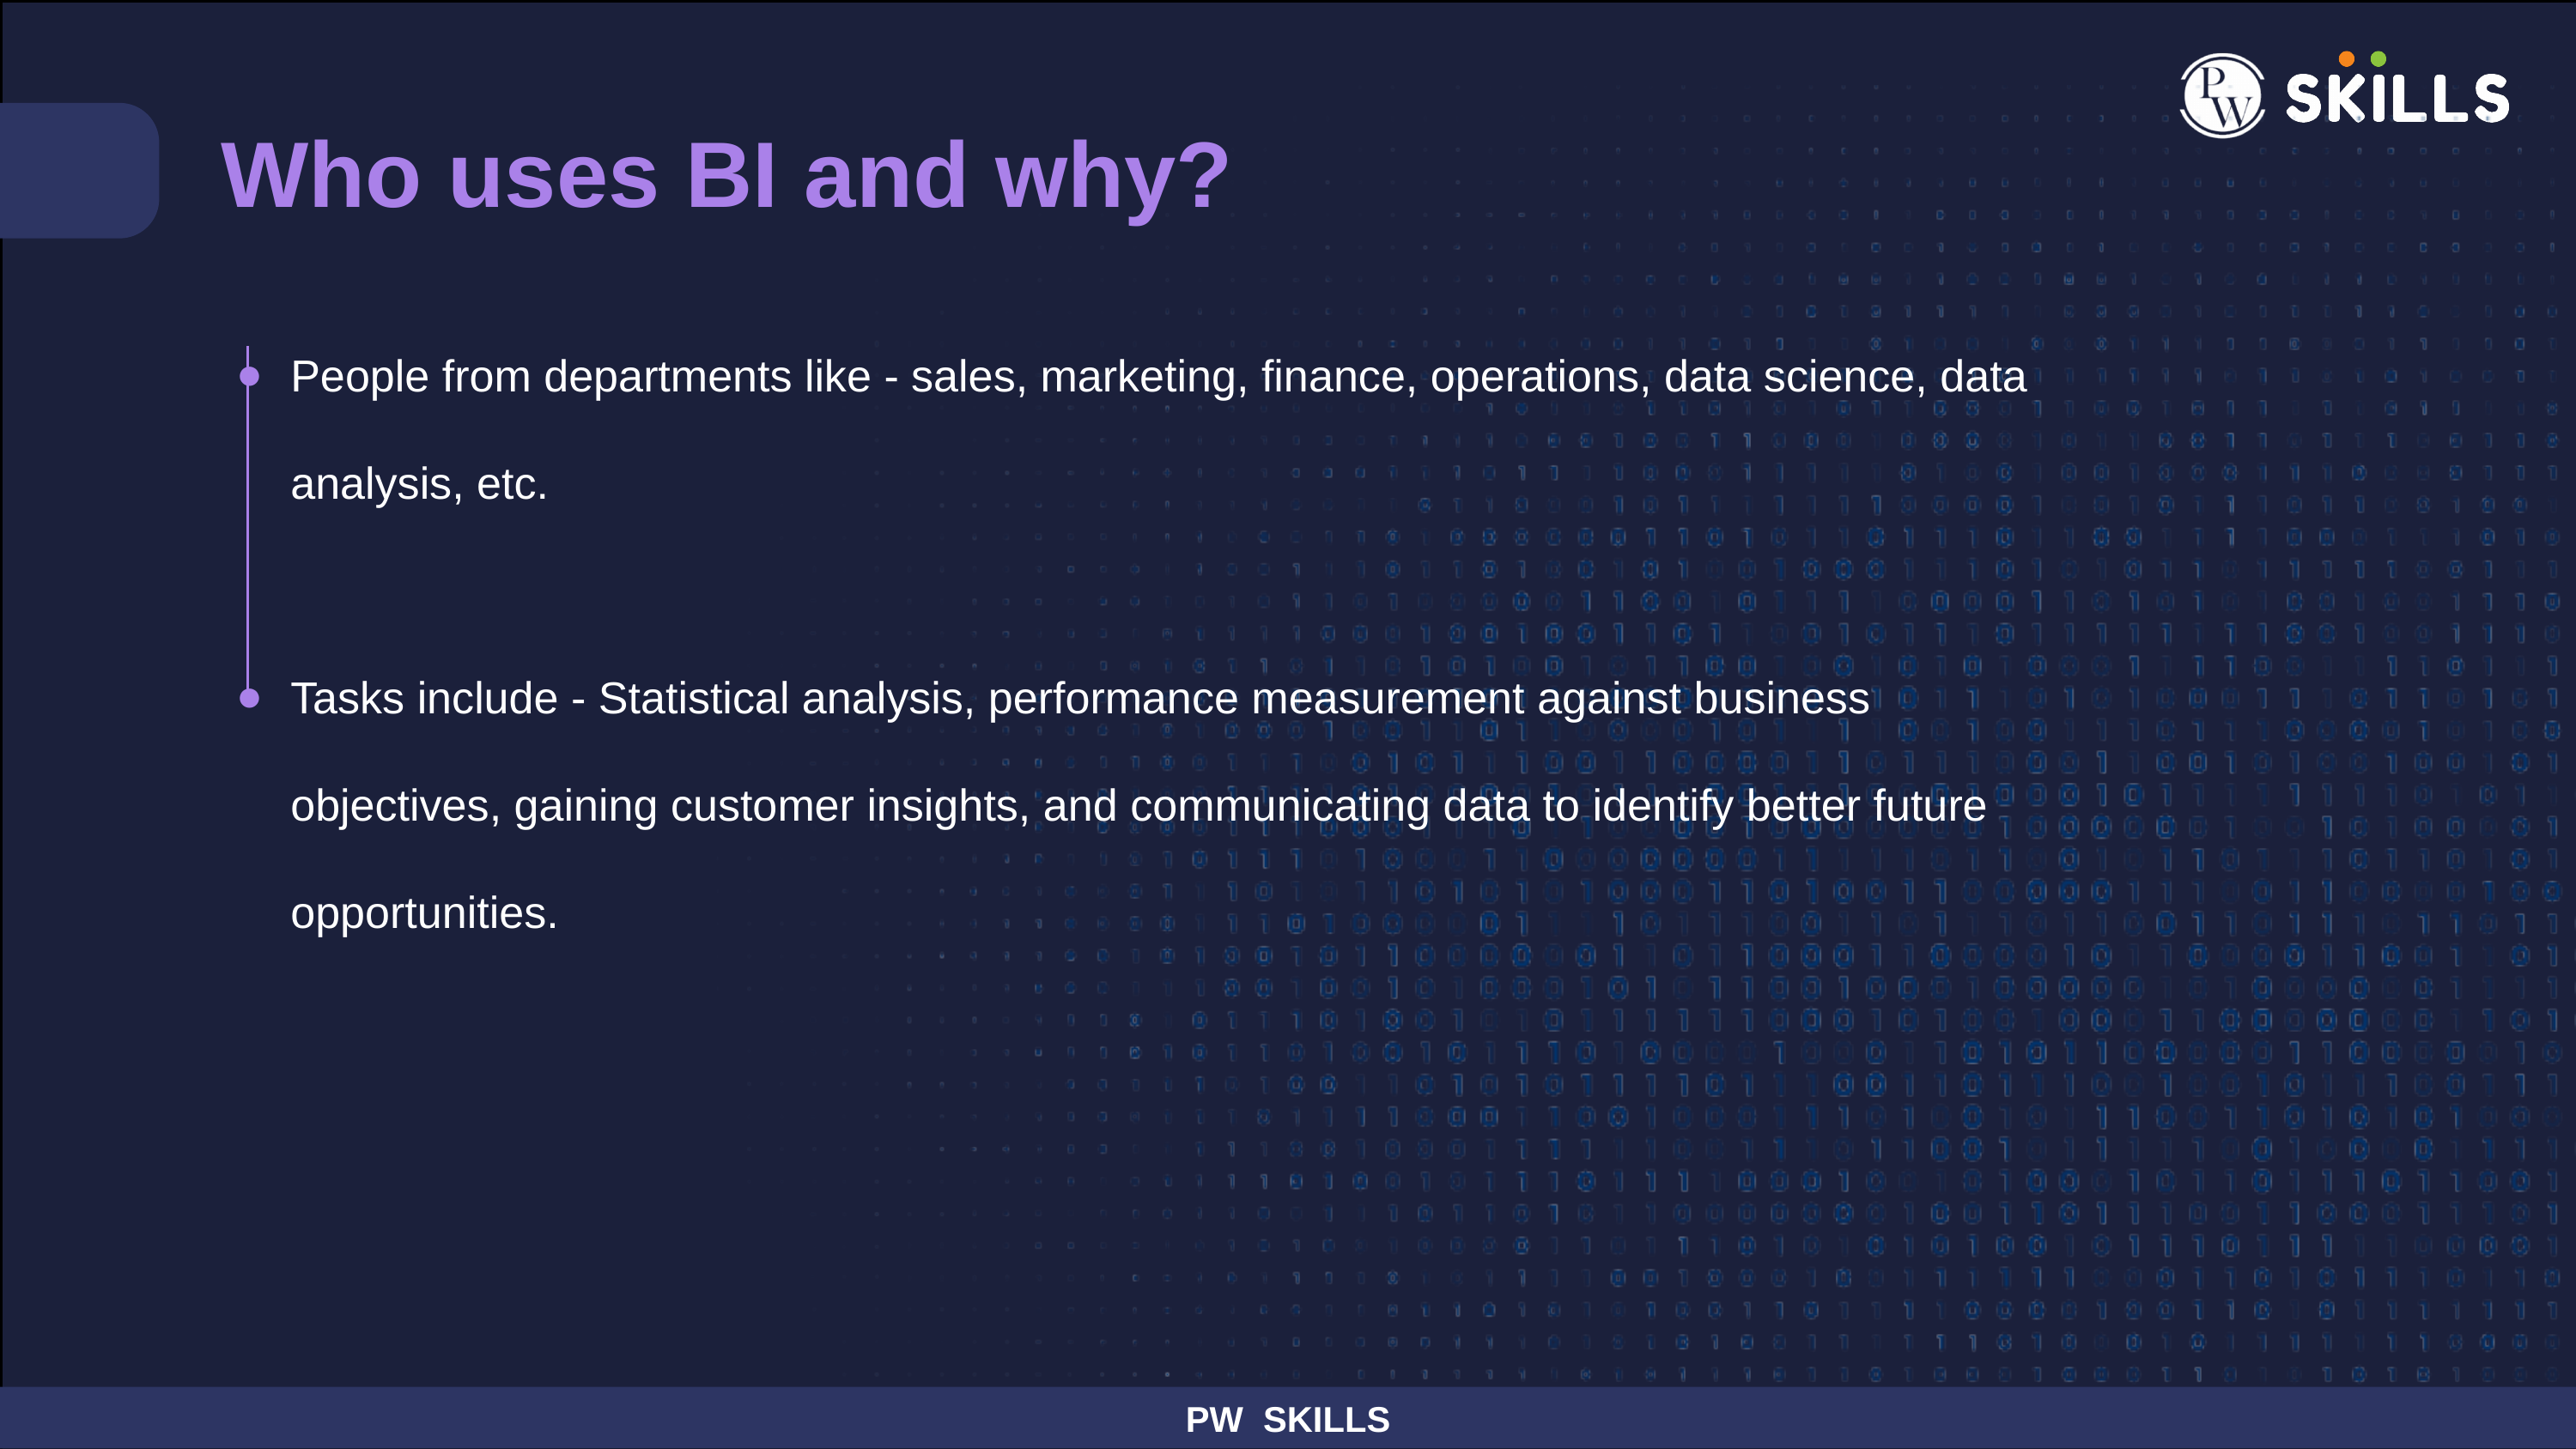

Who uses BI and why?
People from departments like - sales, marketing, finance, operations, data science, data analysis, etc.

Tasks include - Statistical analysis, performance measurement against business objectives, gaining customer insights, and communicating data to identify better future opportunities.